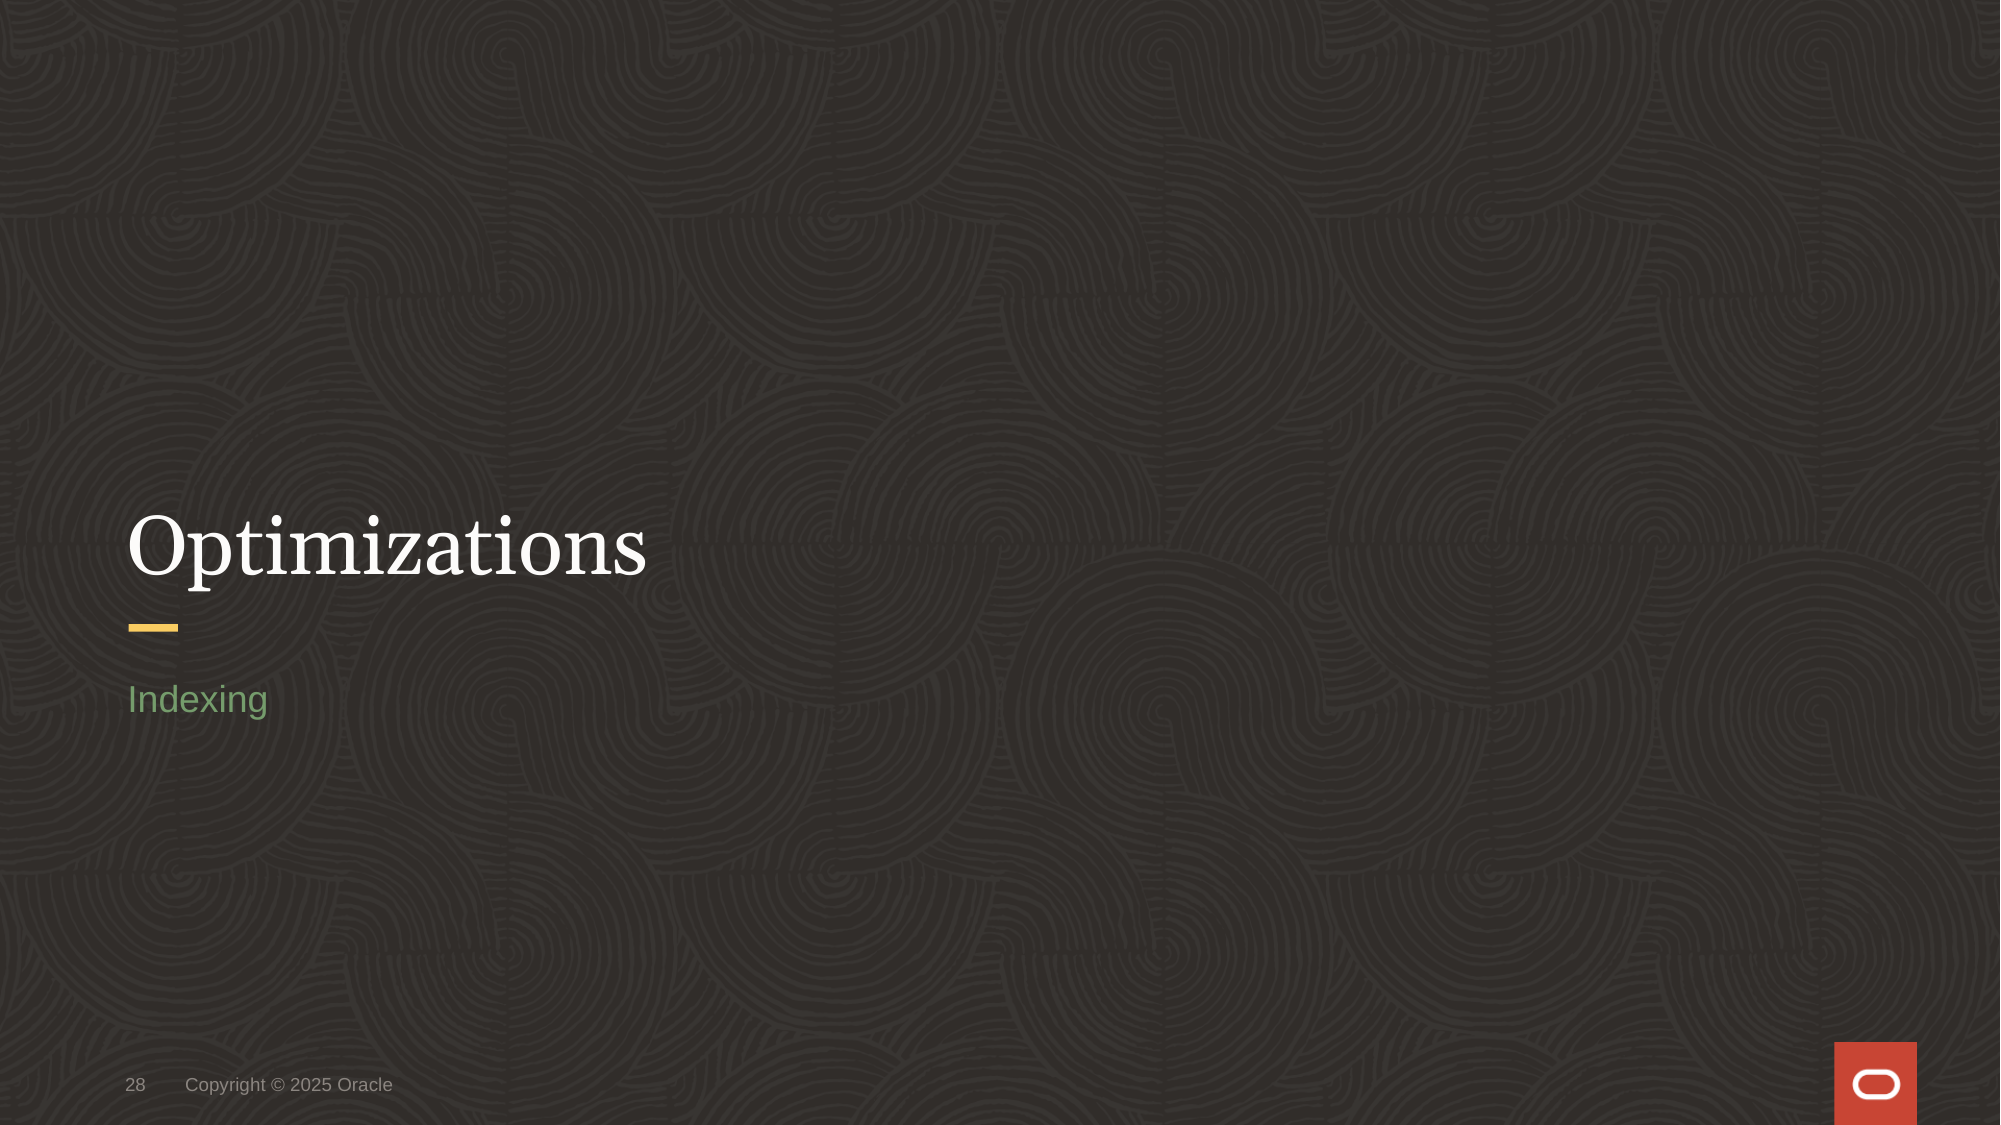

# Optimizations
Indexing

28
Copyright © 2025 Oracle